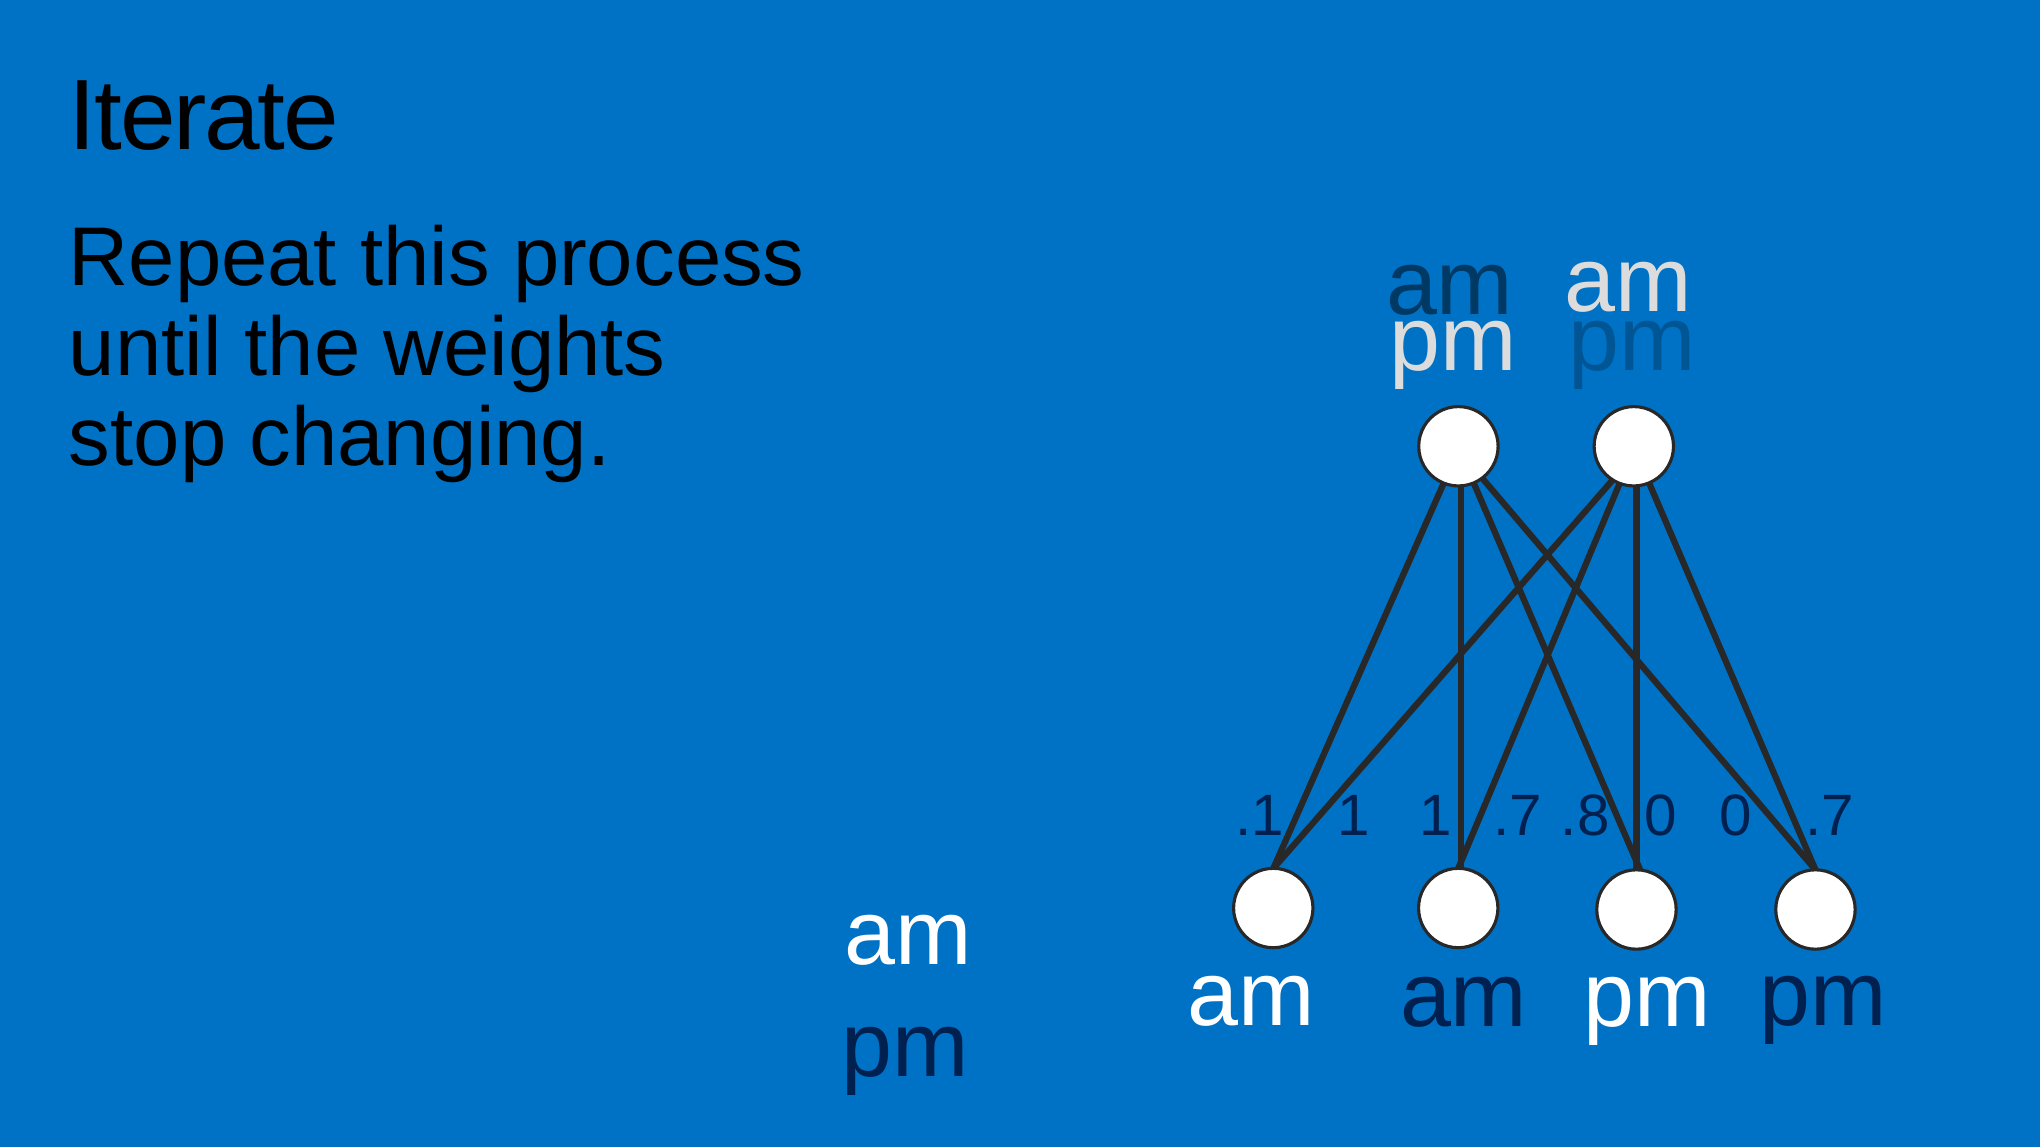

# Iterate
Repeat this process until the weights stop changing.
am
am
pm
pm

.1
.8
0
0
.7
1
1
.7
am

am
pm
am
pm
pm